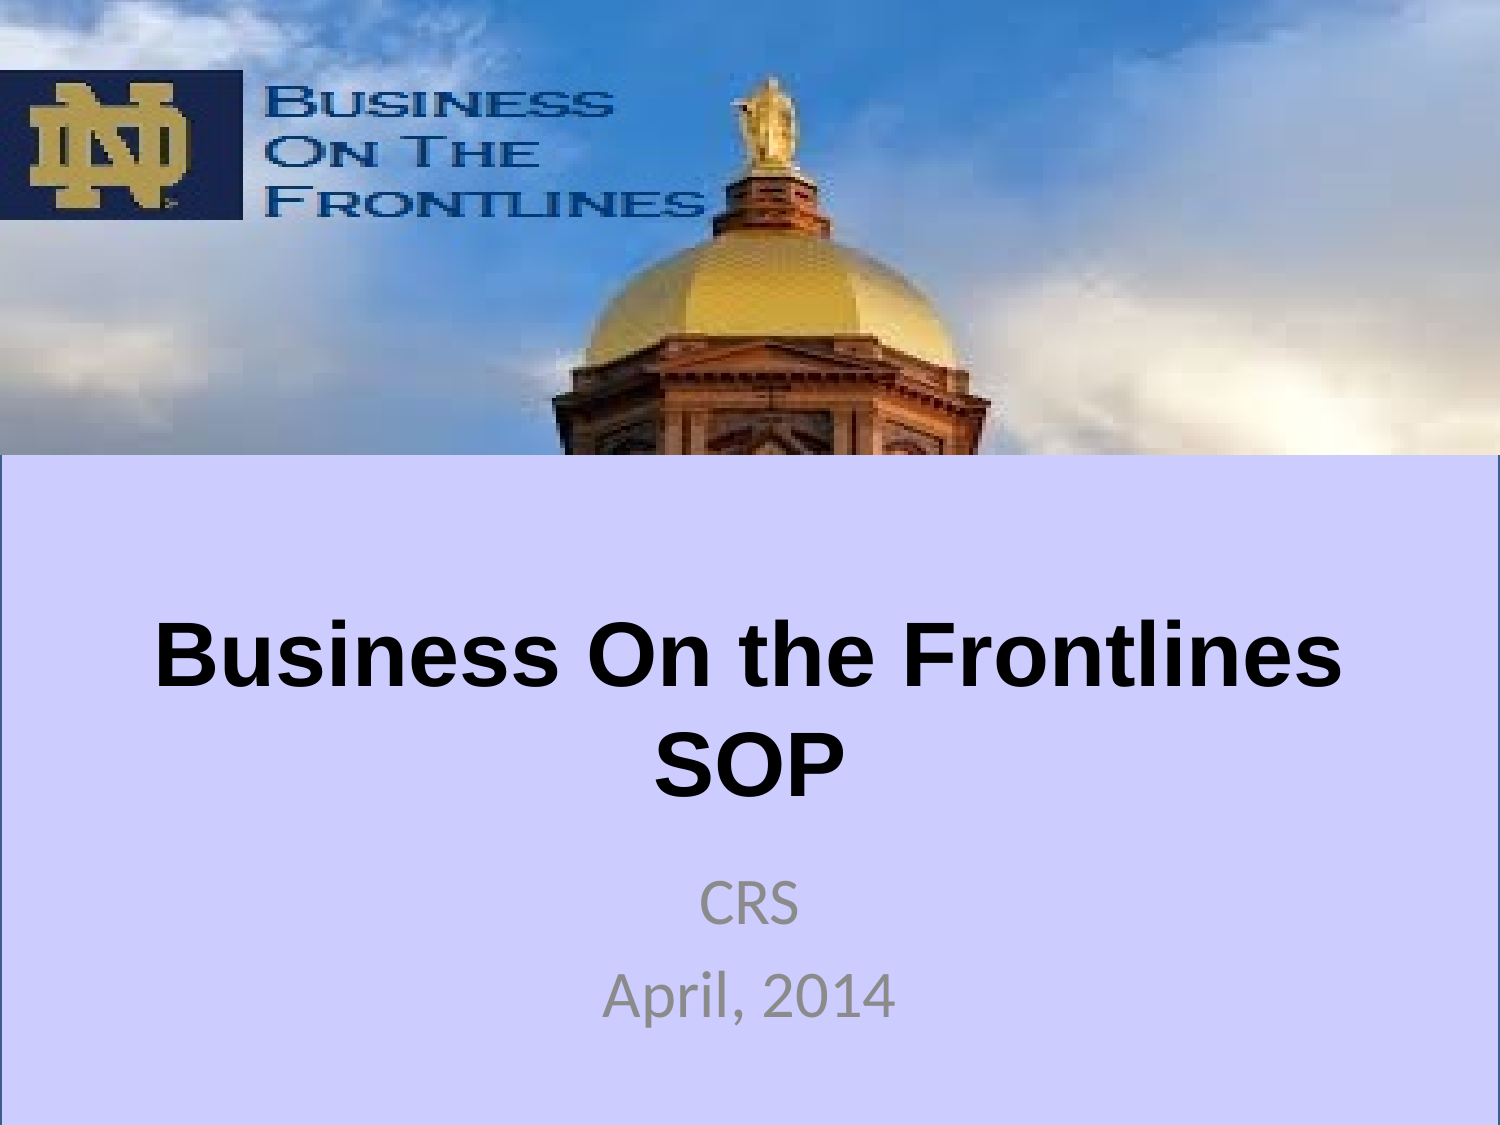

# Business On the Frontlines SOP
CRS
April, 2014